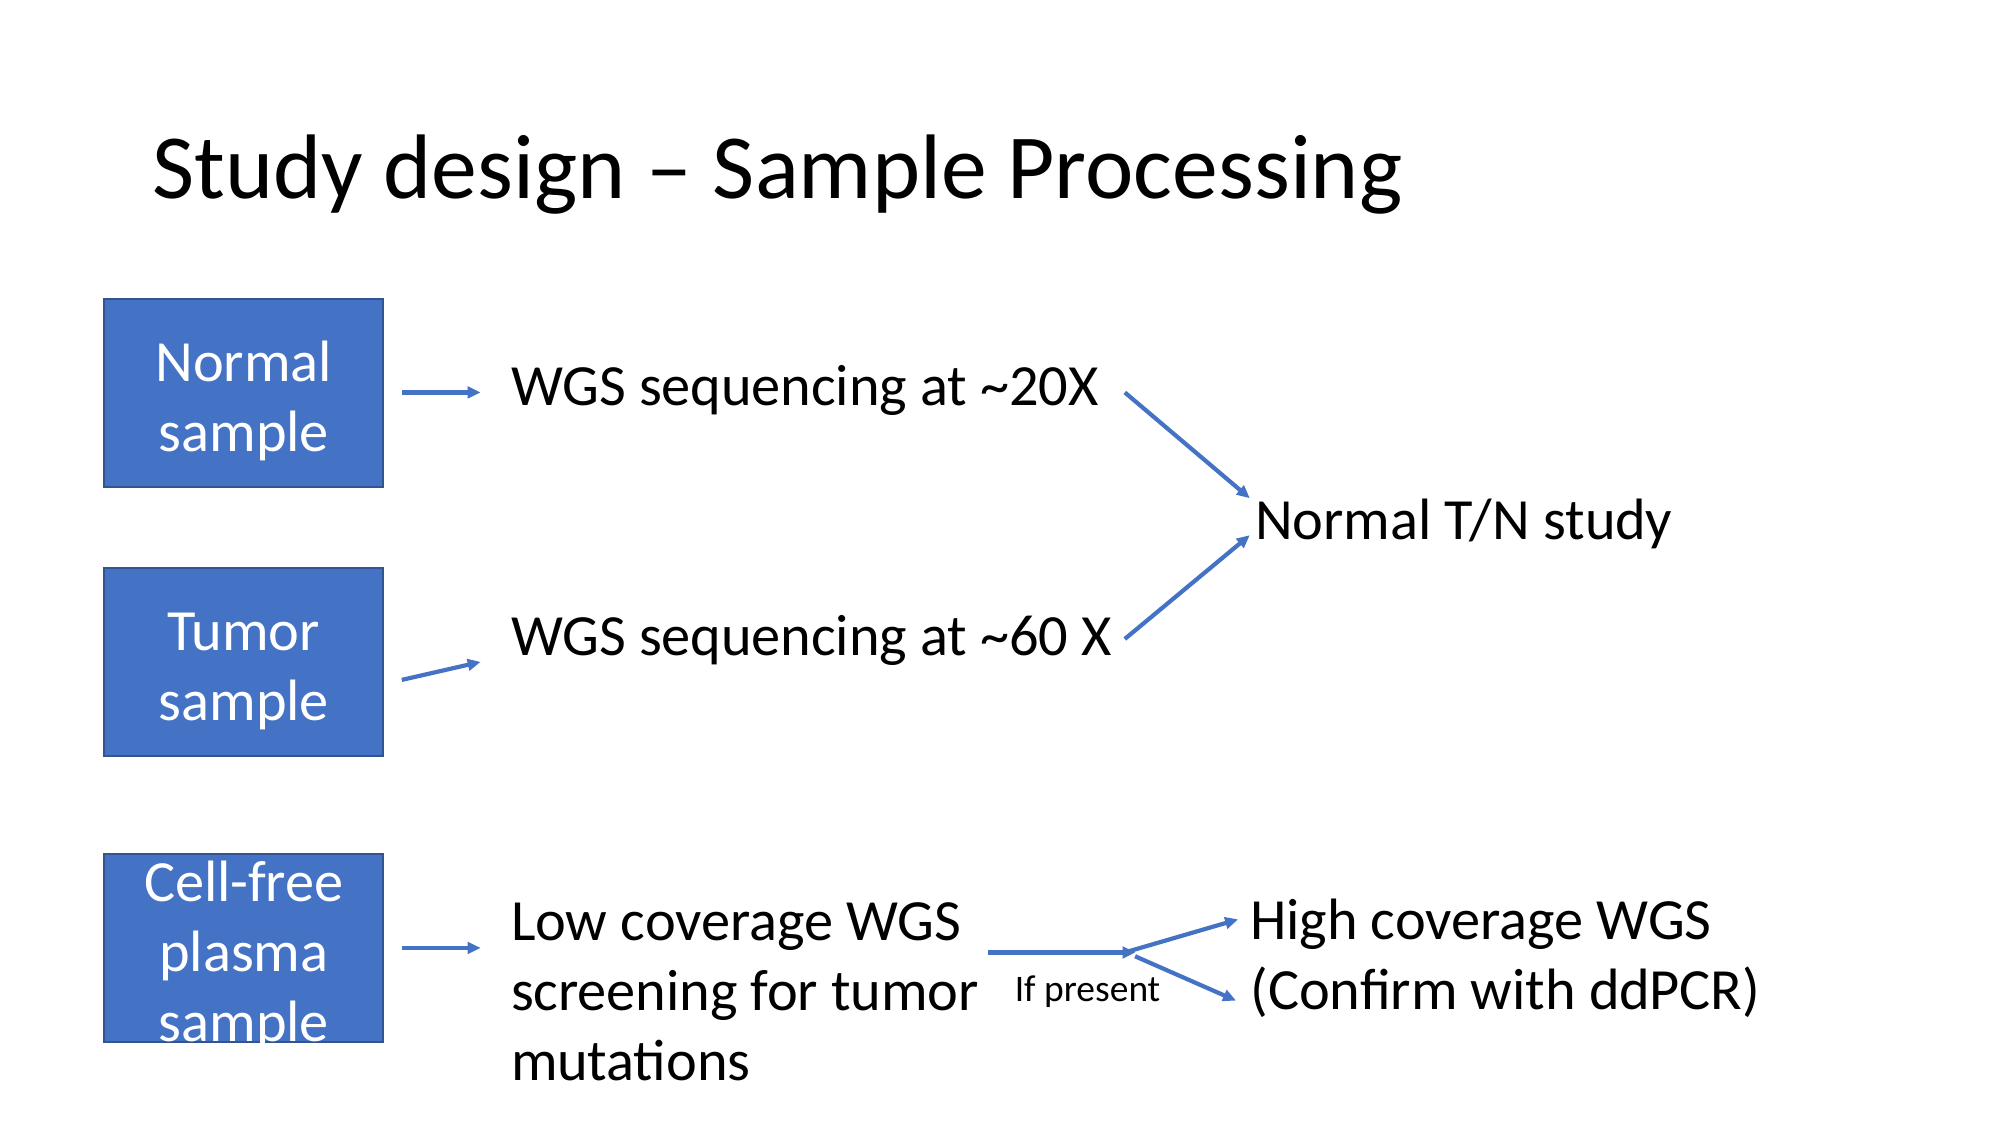

# Study design – Sample Processing
Normal sample
WGS sequencing at ~20X

WGS sequencing at ~60 X

Low coverage WGS screening for tumor mutations
Normal T/N study
Tumor sample
Cell-free plasma sample
High coverage WGS
(Confirm with ddPCR)
If present